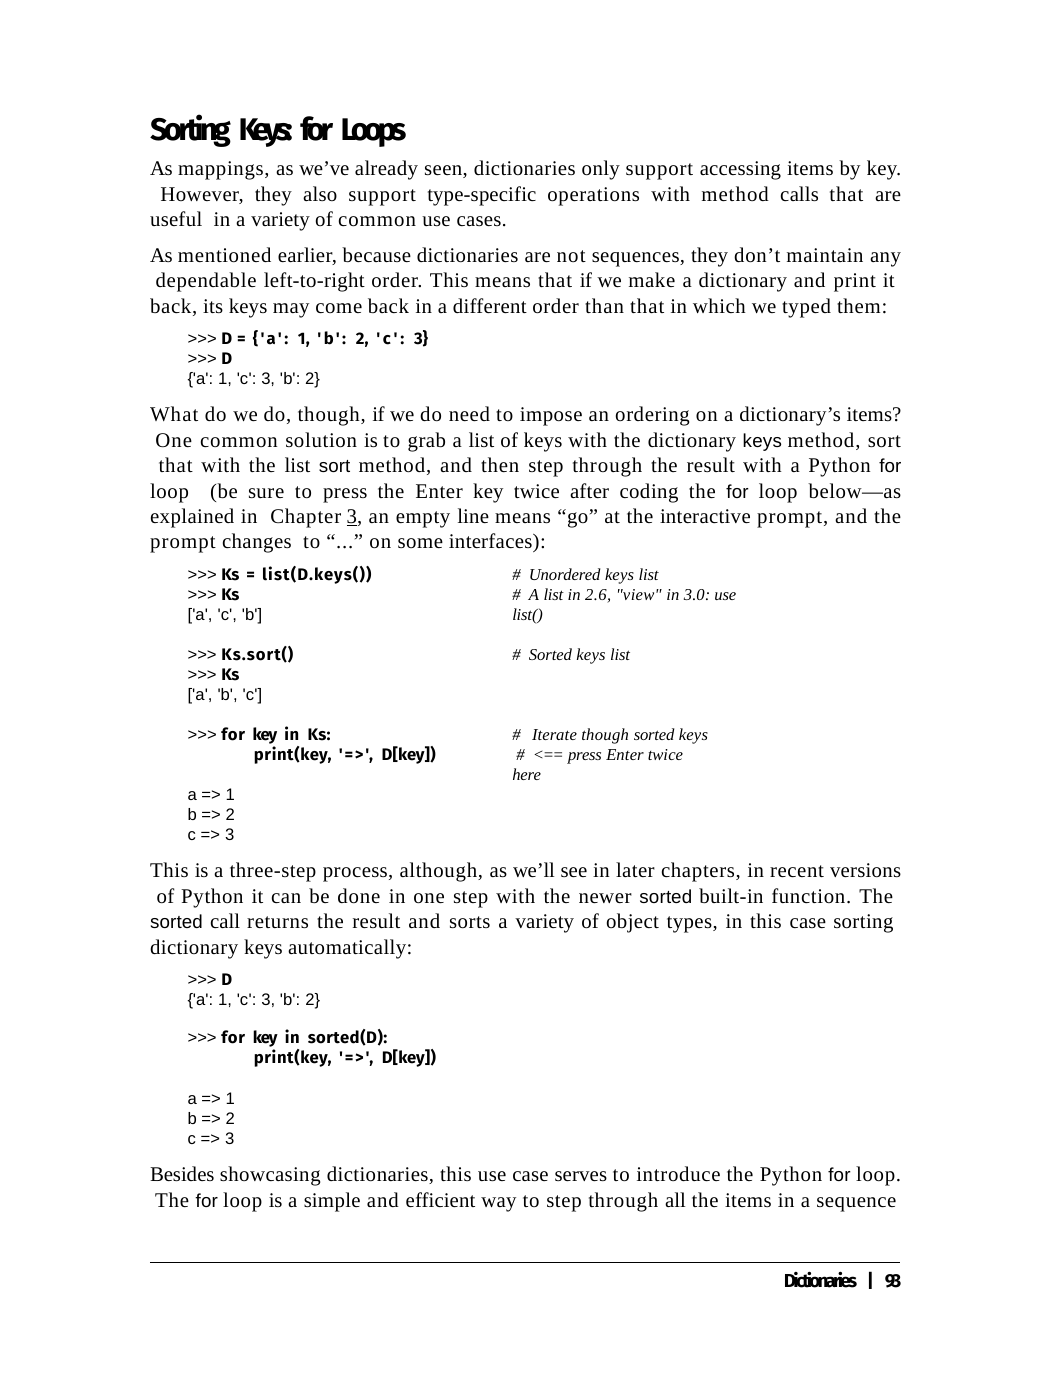

Sorting Keys: for Loops
As mappings, as we’ve already seen, dictionaries only support accessing items by key.  However, they also support type-specific operations with method calls that are useful  in a variety of common use cases.
As mentioned earlier, because dictionaries are not sequences, they don’t maintain any  dependable left-to-right order. This means that if we make a dictionary and print it  back, its keys may come back in a different order than that in which we typed them:
>>> D = {'a': 1, 'b': 2, 'c': 3}
>>> D
{'a': 1, 'c': 3, 'b': 2}
What do we do, though, if we do need to impose an ordering on a dictionary’s items?  One common solution is to grab a list of keys with the dictionary keys method, sort  that with the list sort method, and then step through the result with a Python for loop  (be sure to press the Enter key twice after coding the for loop below—as explained in  Chapter 3, an empty line means “go” at the interactive prompt, and the prompt changes  to “...” on some interfaces):
>>> Ks = list(D.keys())
>>> Ks
['a', 'c', 'b']
# Unordered keys list
# A list in 2.6, "view" in 3.0: use list()
>>> Ks.sort()
>>> Ks
['a', 'b', 'c']
# Sorted keys list
>>> for key in Ks:
print(key, '=>', D[key])
# Iterate though sorted keys  # <== press Enter twice here
a => 1
b => 2
c => 3
This is a three-step process, although, as we’ll see in later chapters, in recent versions  of Python it can be done in one step with the newer sorted built-in function. The  sorted call returns the result and sorts a variety of object types, in this case sorting  dictionary keys automatically:
>>> D
{'a': 1, 'c': 3, 'b': 2}

>>> for key in sorted(D):
print(key, '=>', D[key])

a => 1
b => 2
c => 3
Besides showcasing dictionaries, this use case serves to introduce the Python for loop.  The for loop is a simple and efficient way to step through all the items in a sequence

Dictionaries  | 93